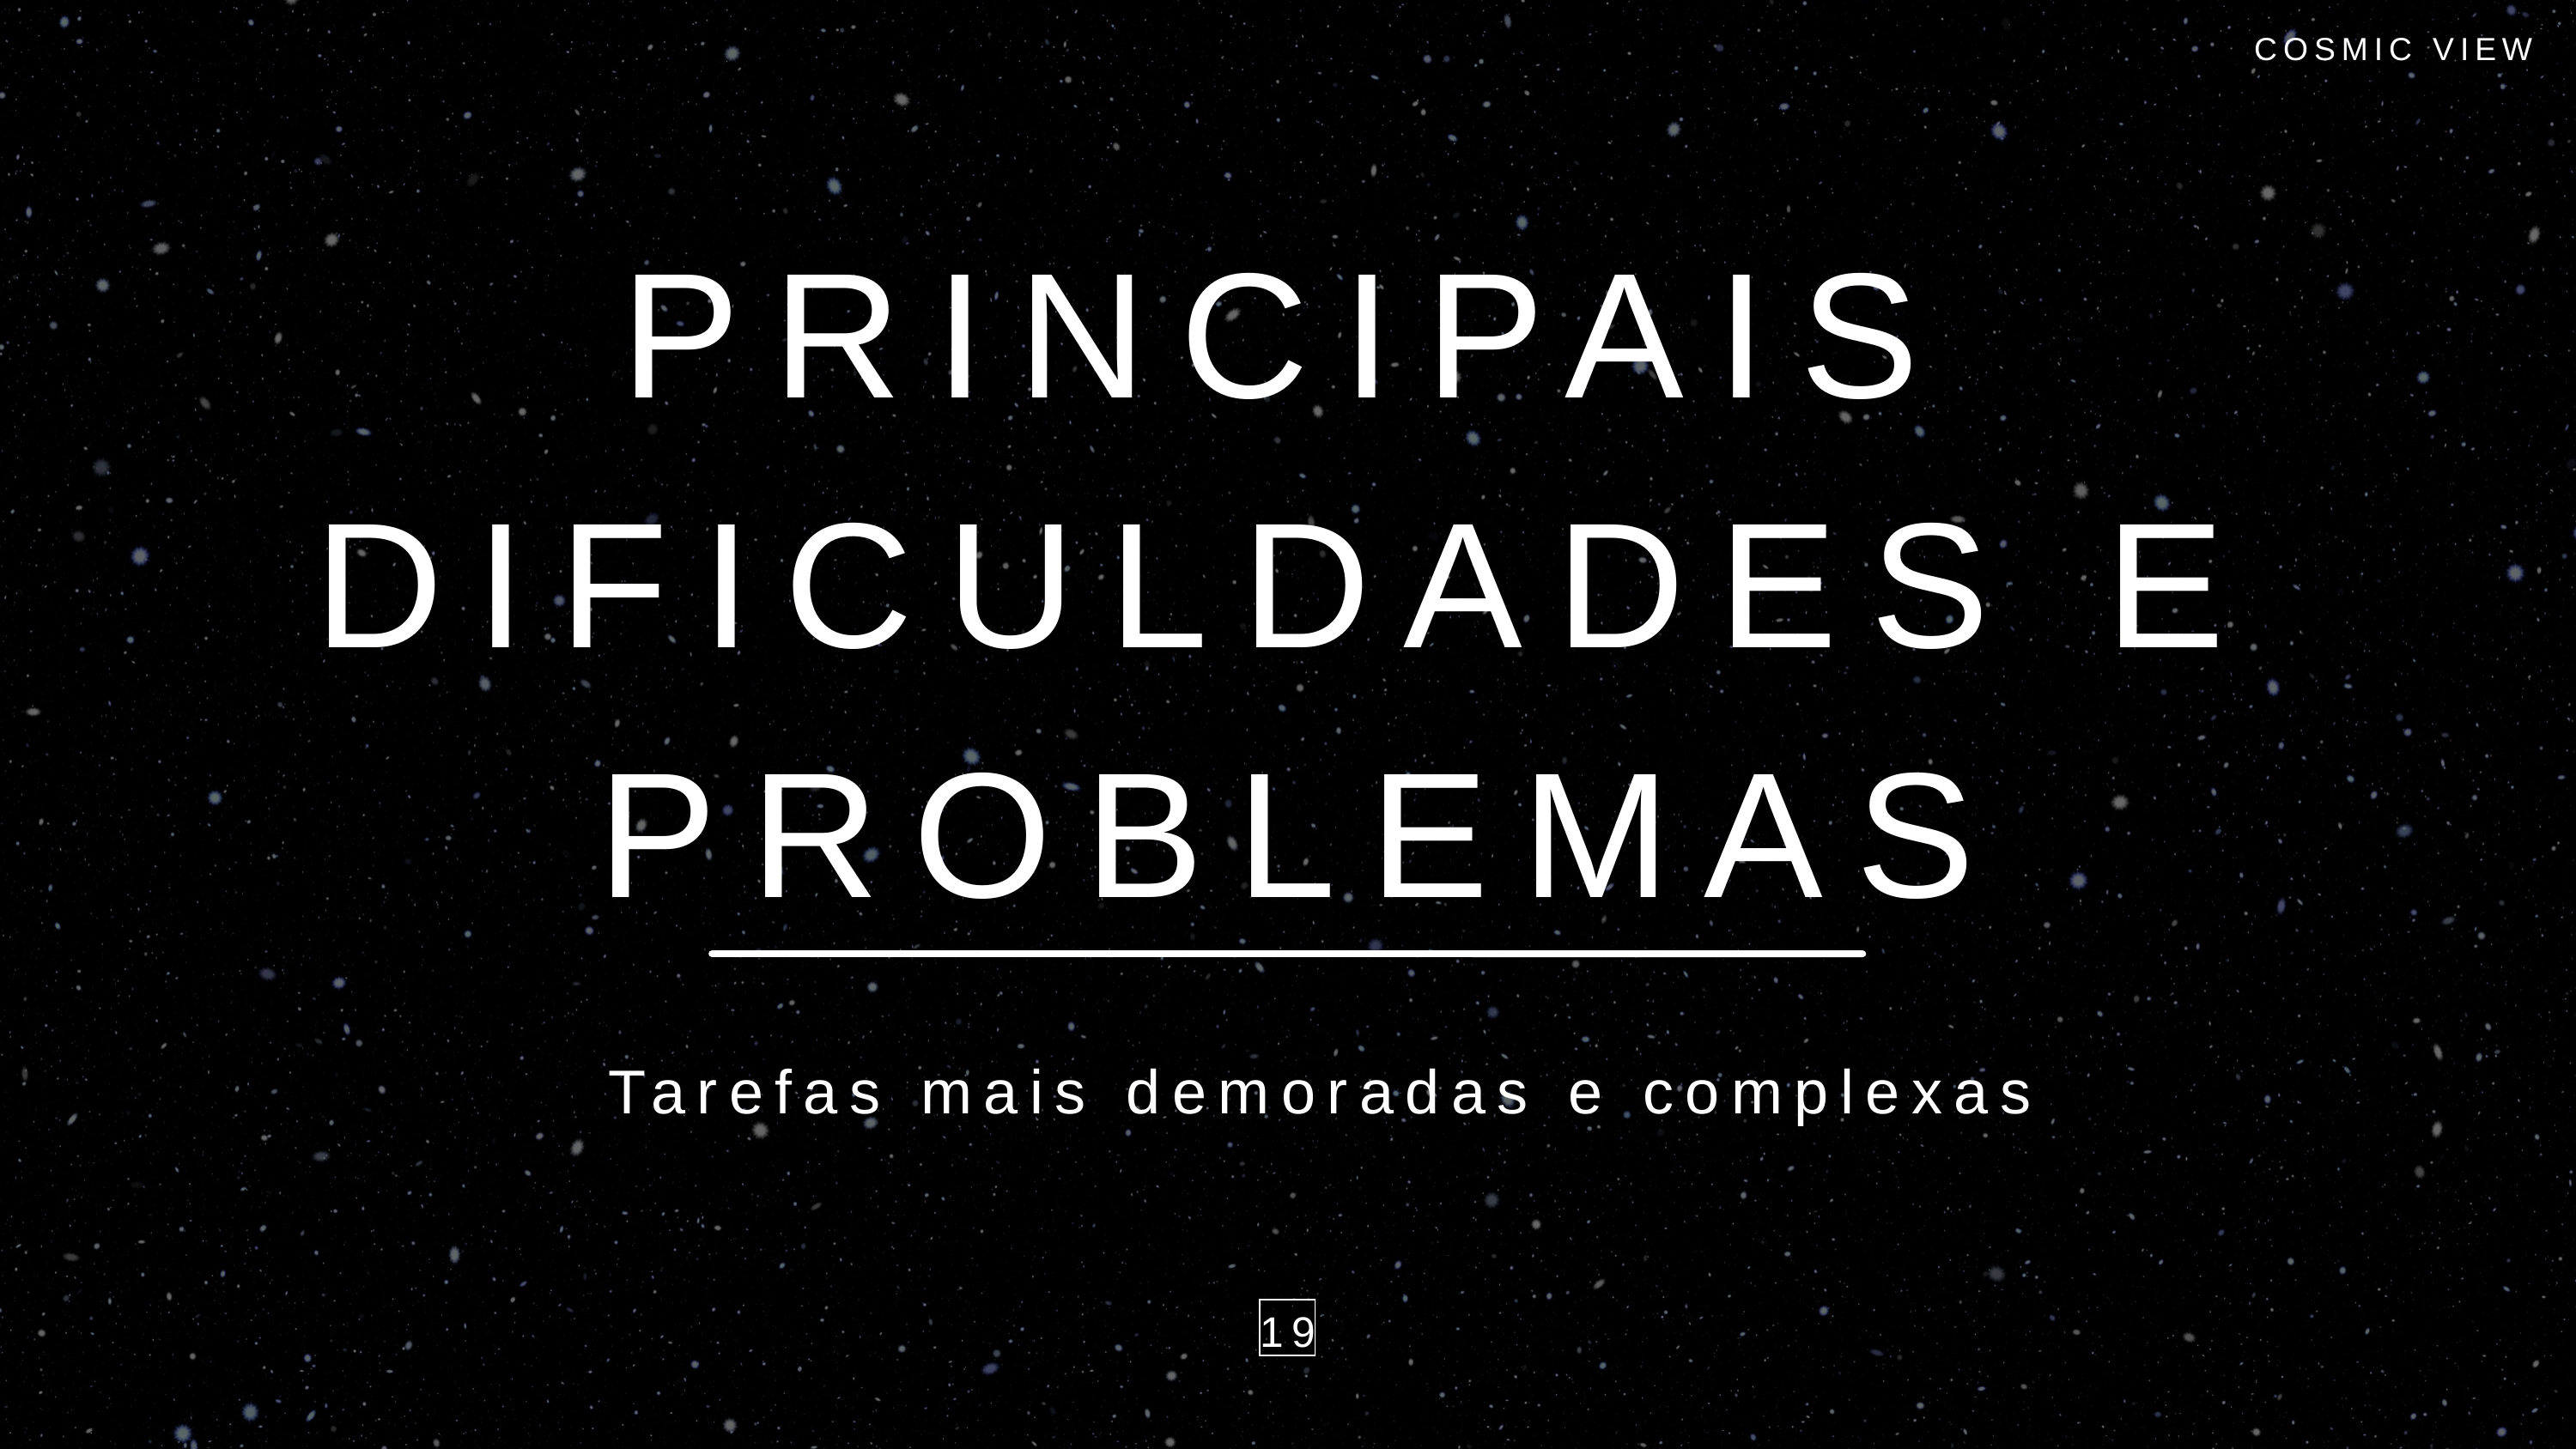

COSMIC VIEW
PRINCIPAIS DIFICULDADES E PROBLEMAS

Tarefas mais demoradas e complexas
19